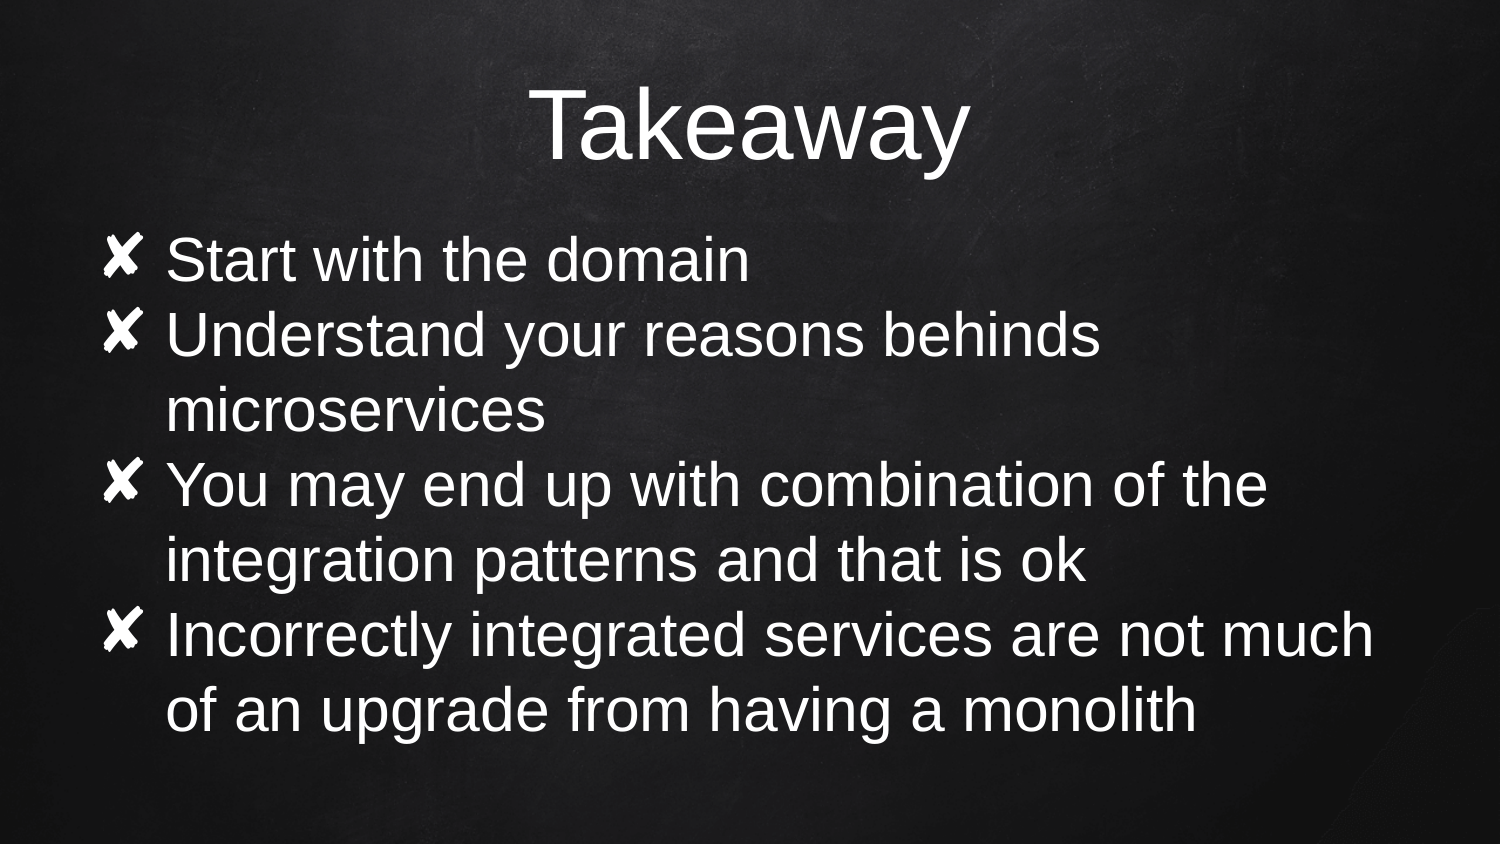

# Takeaway
Start with the domain
Understand your reasons behinds microservices
You may end up with combination of the integration patterns and that is ok
Incorrectly integrated services are not much of an upgrade from having a monolith